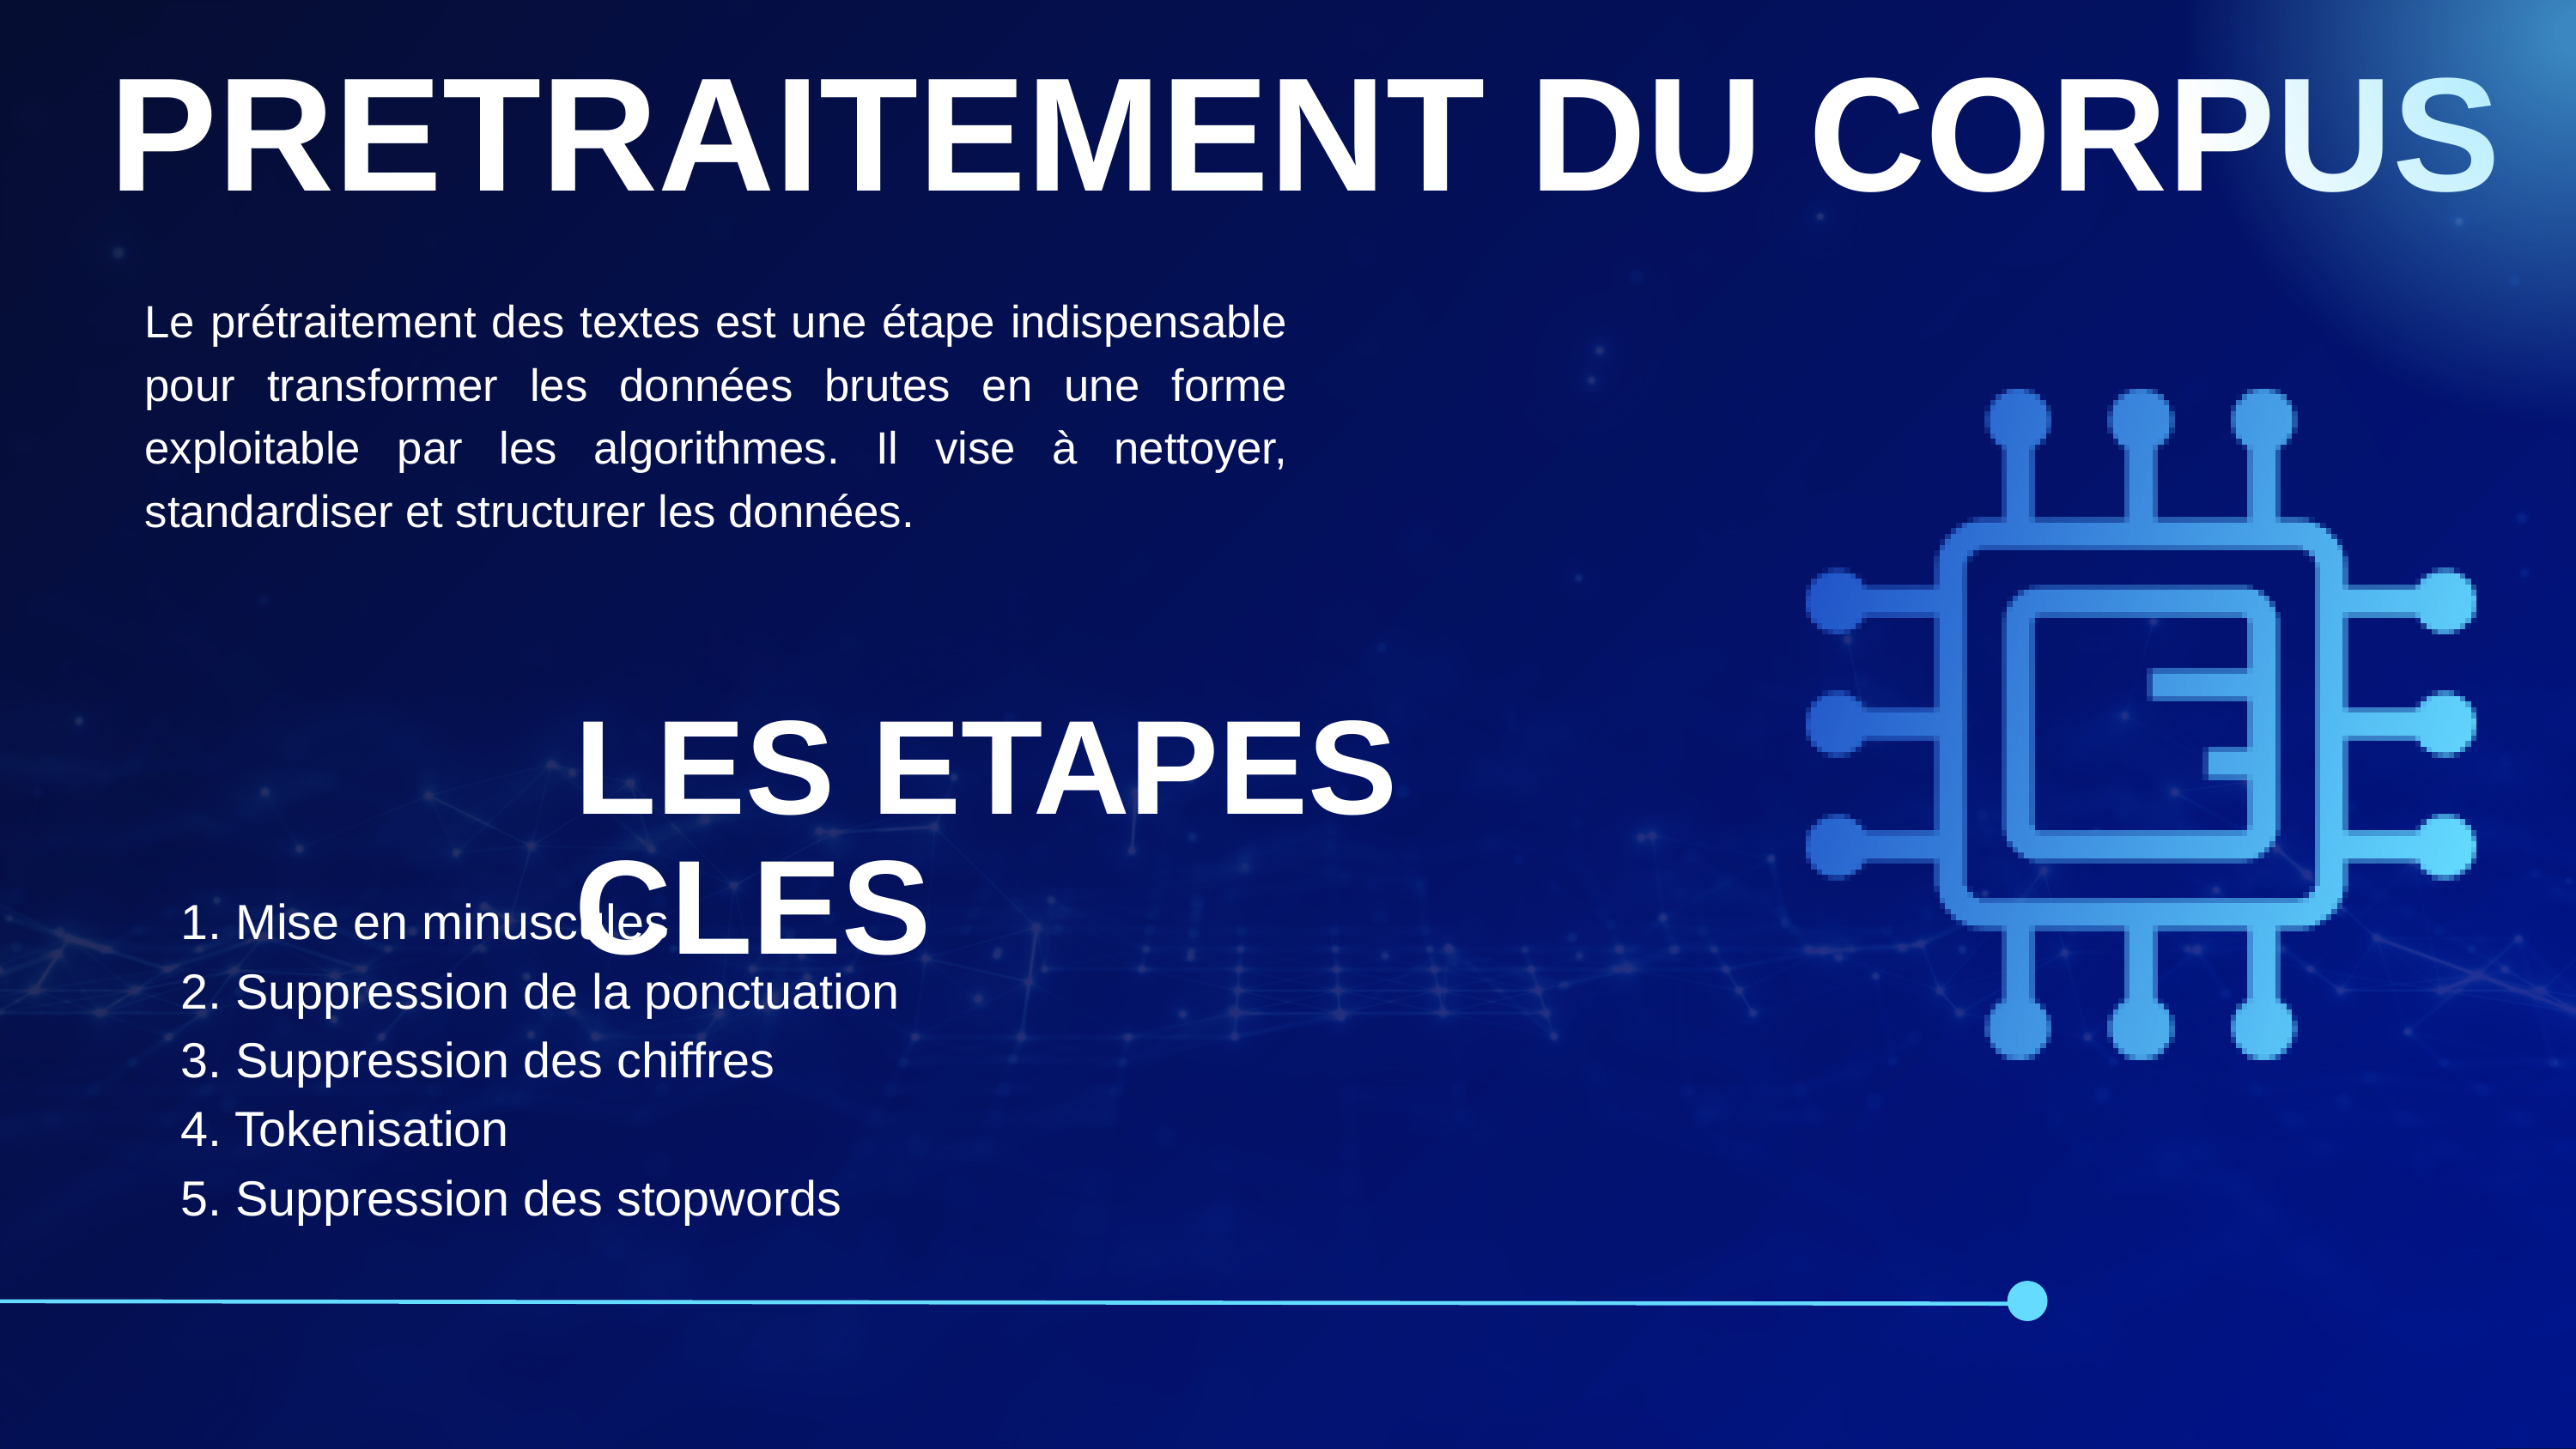

PRETRAITEMENT DU CORPUS
Le prétraitement des textes est une étape indispensable pour transformer les données brutes en une forme exploitable par les algorithmes. Il vise à nettoyer, standardiser et structurer les données.

LES ETAPES CLES
1. Mise en minuscules
2. Suppression de la ponctuation
3. Suppression des chiffres
4. Tokenisation
5. Suppression des stopwords